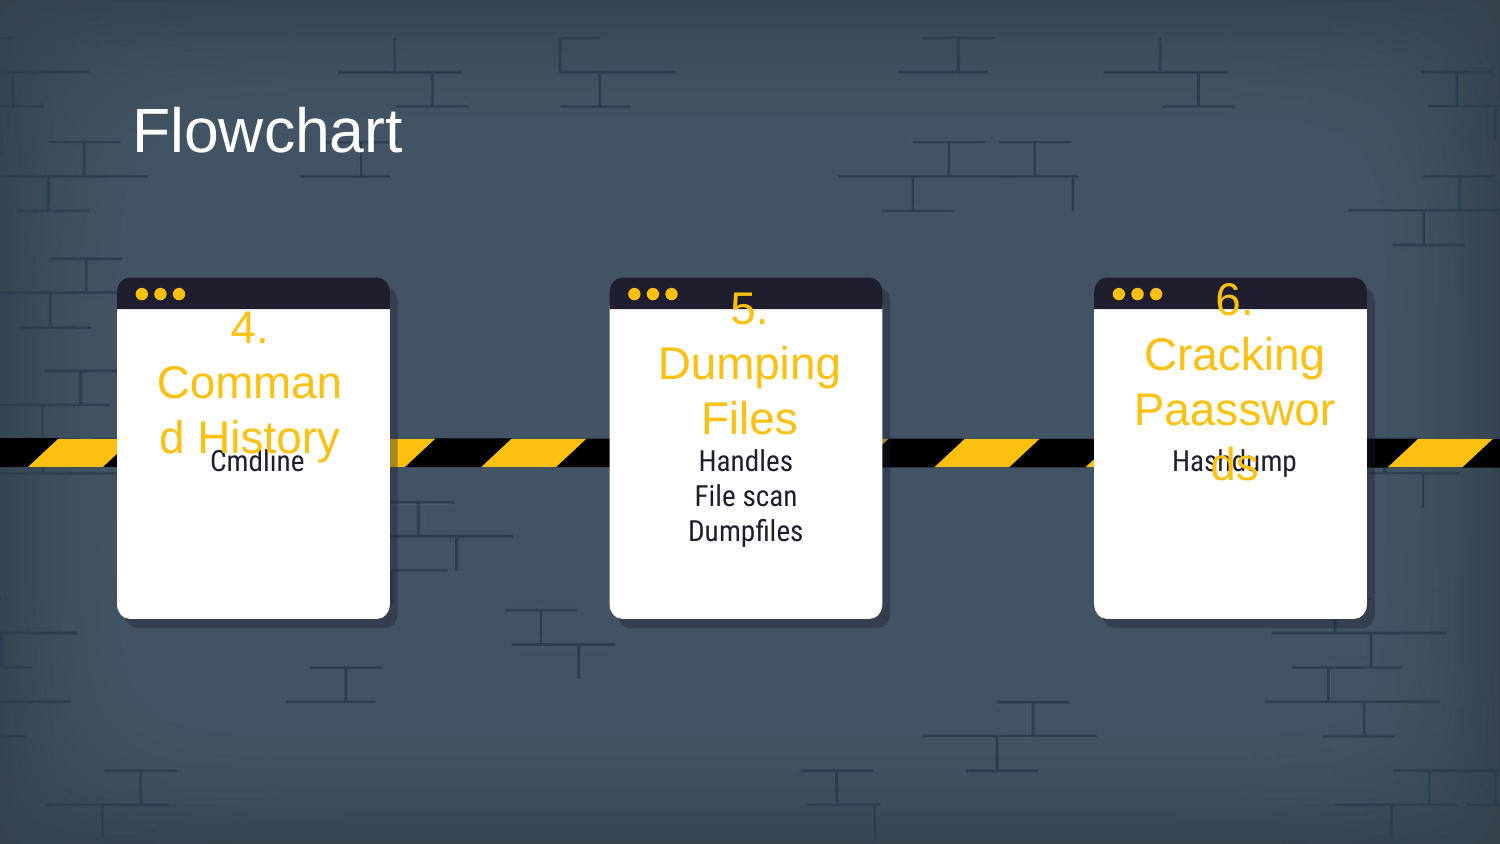

# Flowchart

5. Dumping Files
4. Command History
6. Cracking Paasswords
Handles
File scan
Dumpfiles

Cmdline

Hashdump